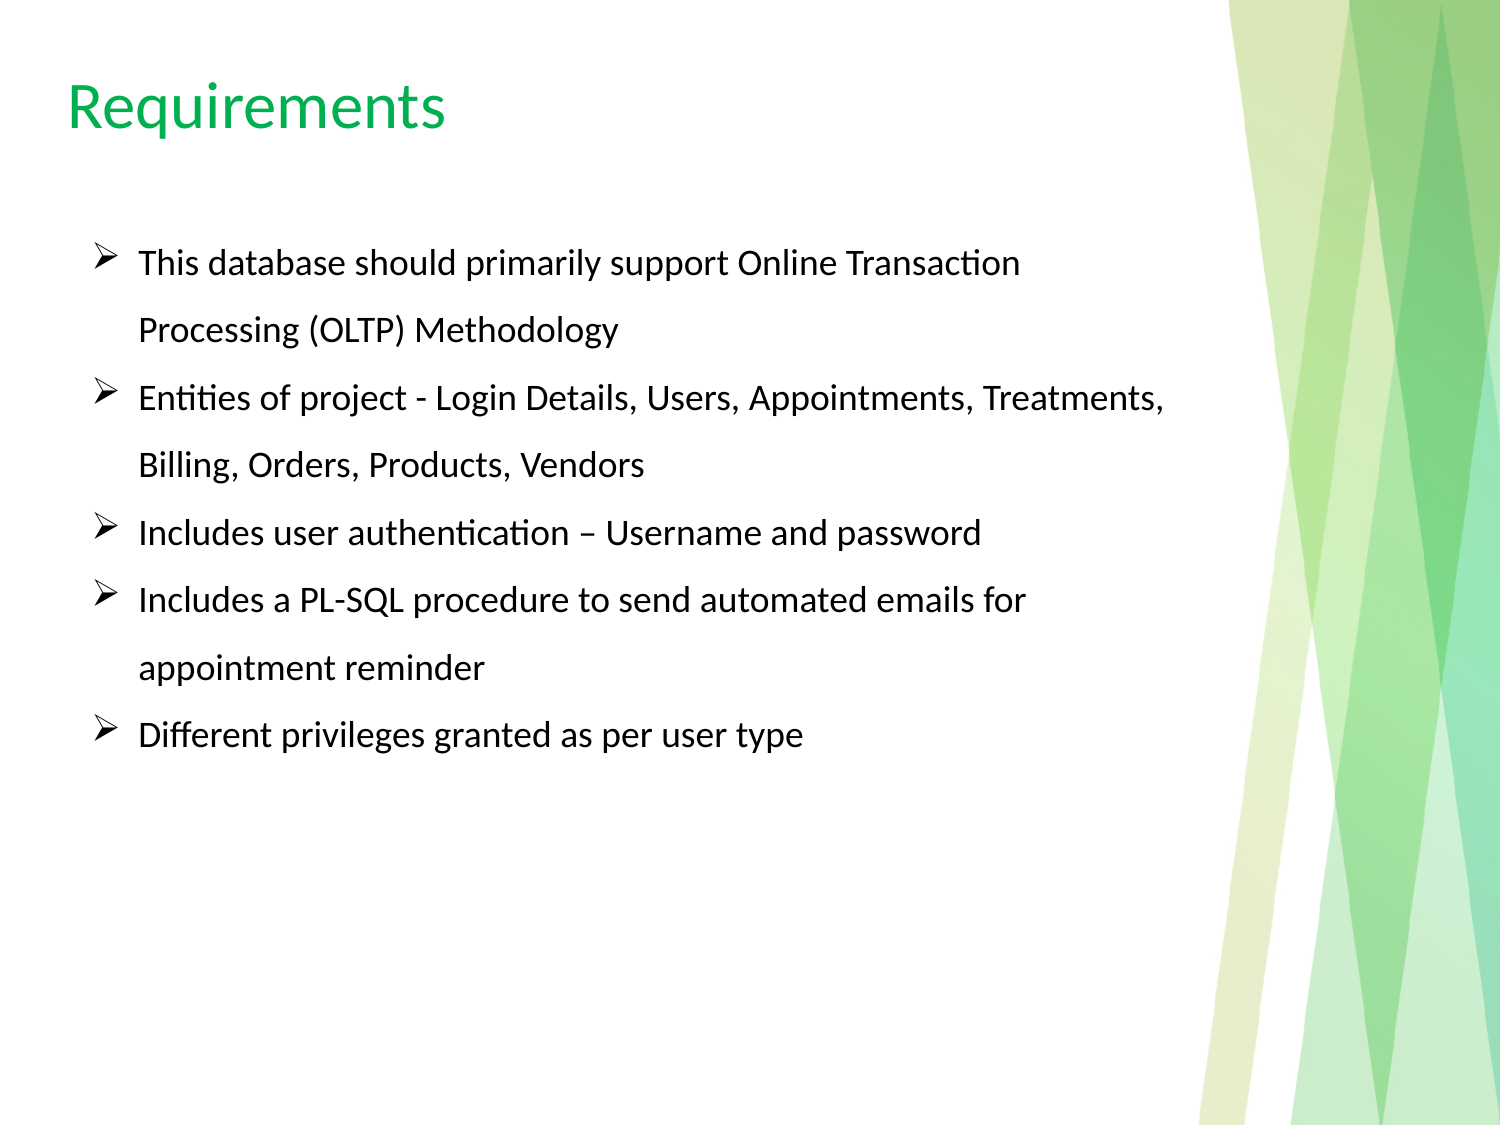

Requirements
This database should primarily support Online Transaction Processing (OLTP) Methodology
Entities of project - Login Details, Users, Appointments, Treatments,  Billing, Orders, Products, Vendors
Includes user authentication – Username and password
Includes a PL-SQL procedure to send automated emails for                  appointment reminder
Different privileges granted as per user type